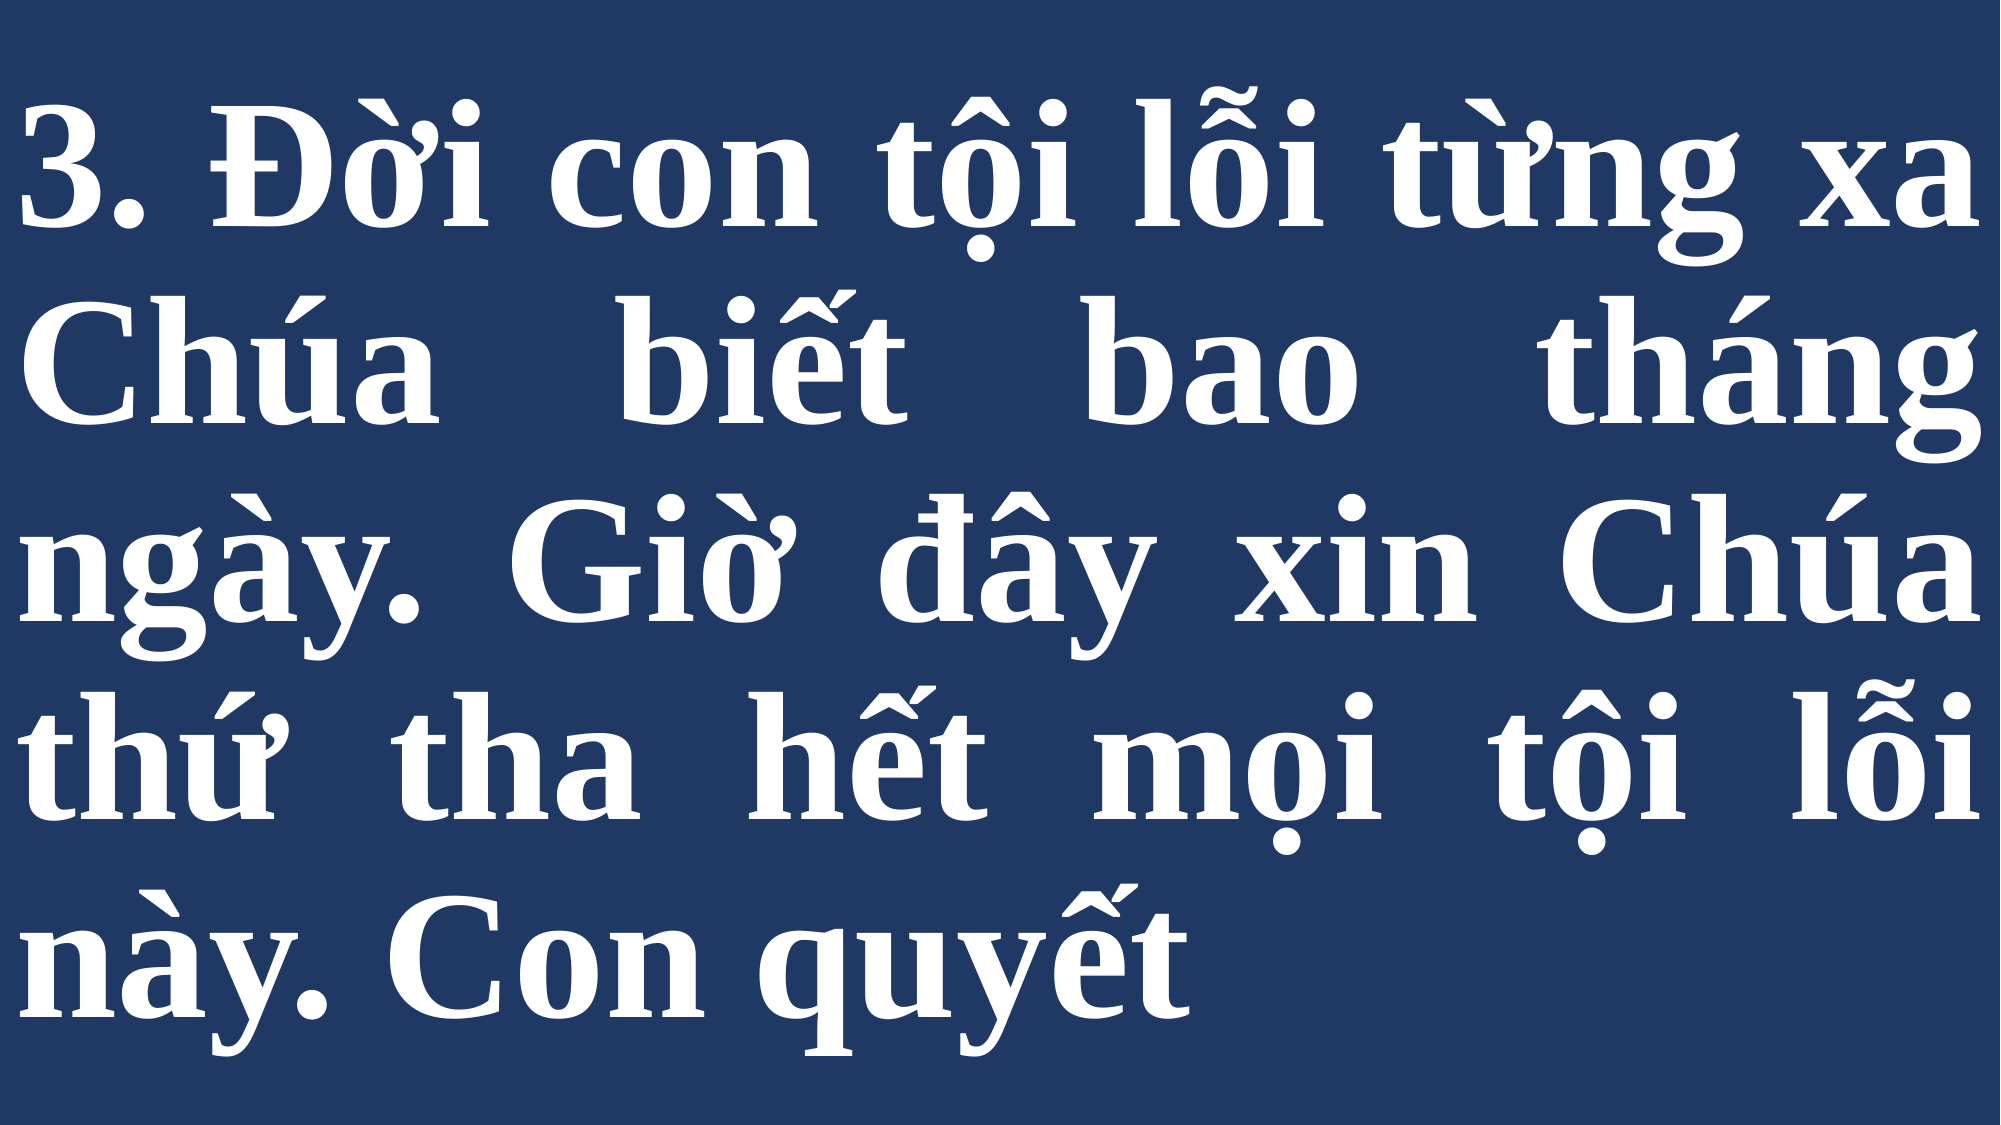

# 3. Đời con tội lỗi từng xa Chúa biết bao tháng ngày. Giờ đây xin Chúa thứ tha hết mọi tội lỗi này. Con quyết